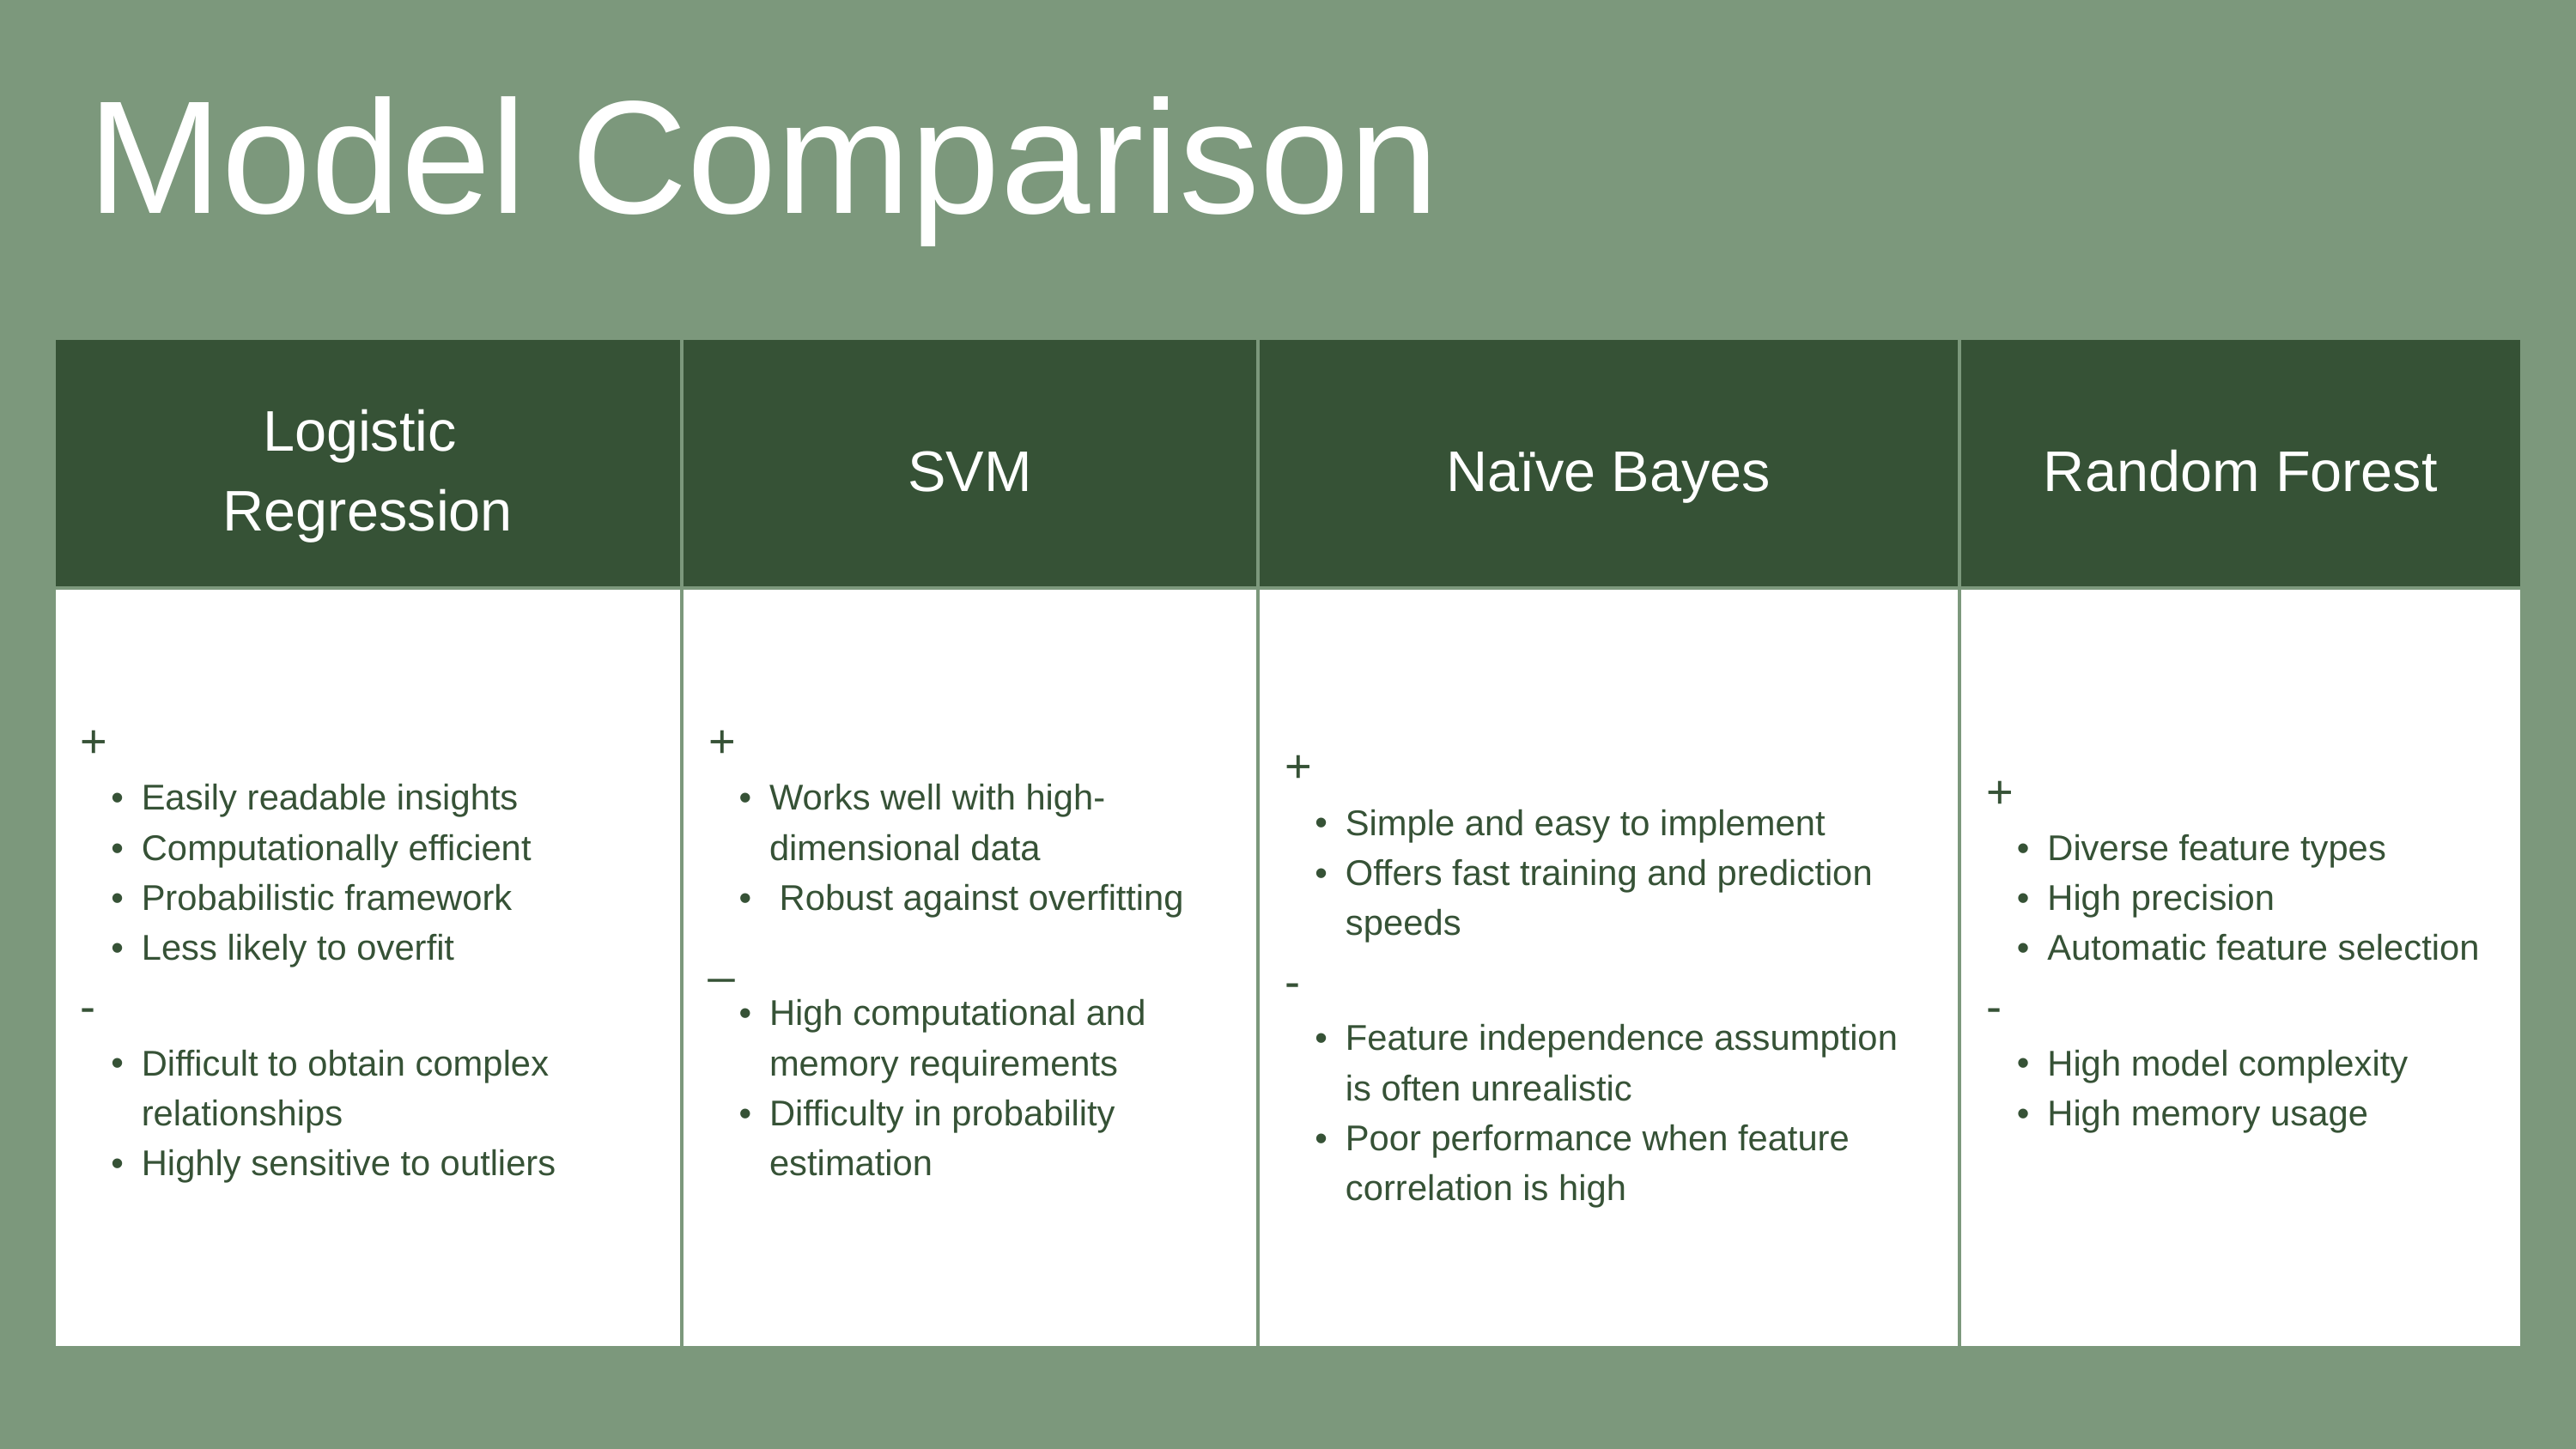

Model Comparison
| Logistic Regression | SVM | Naïve Bayes | Random Forest |
| --- | --- | --- | --- |
| + Easily readable insights Computationally efficient Probabilistic framework Less likely to overfit - Difficult to obtain complex relationships Highly sensitive to outliers | + Works well with high-dimensional data Robust against overfitting \_ High computational and memory requirements Difficulty in probability estimation | + Simple and easy to implement Offers fast training and prediction speeds - Feature independence assumption is often unrealistic Poor performance when feature correlation is high | + Diverse feature types High precision Automatic feature selection - High model complexity High memory usage |